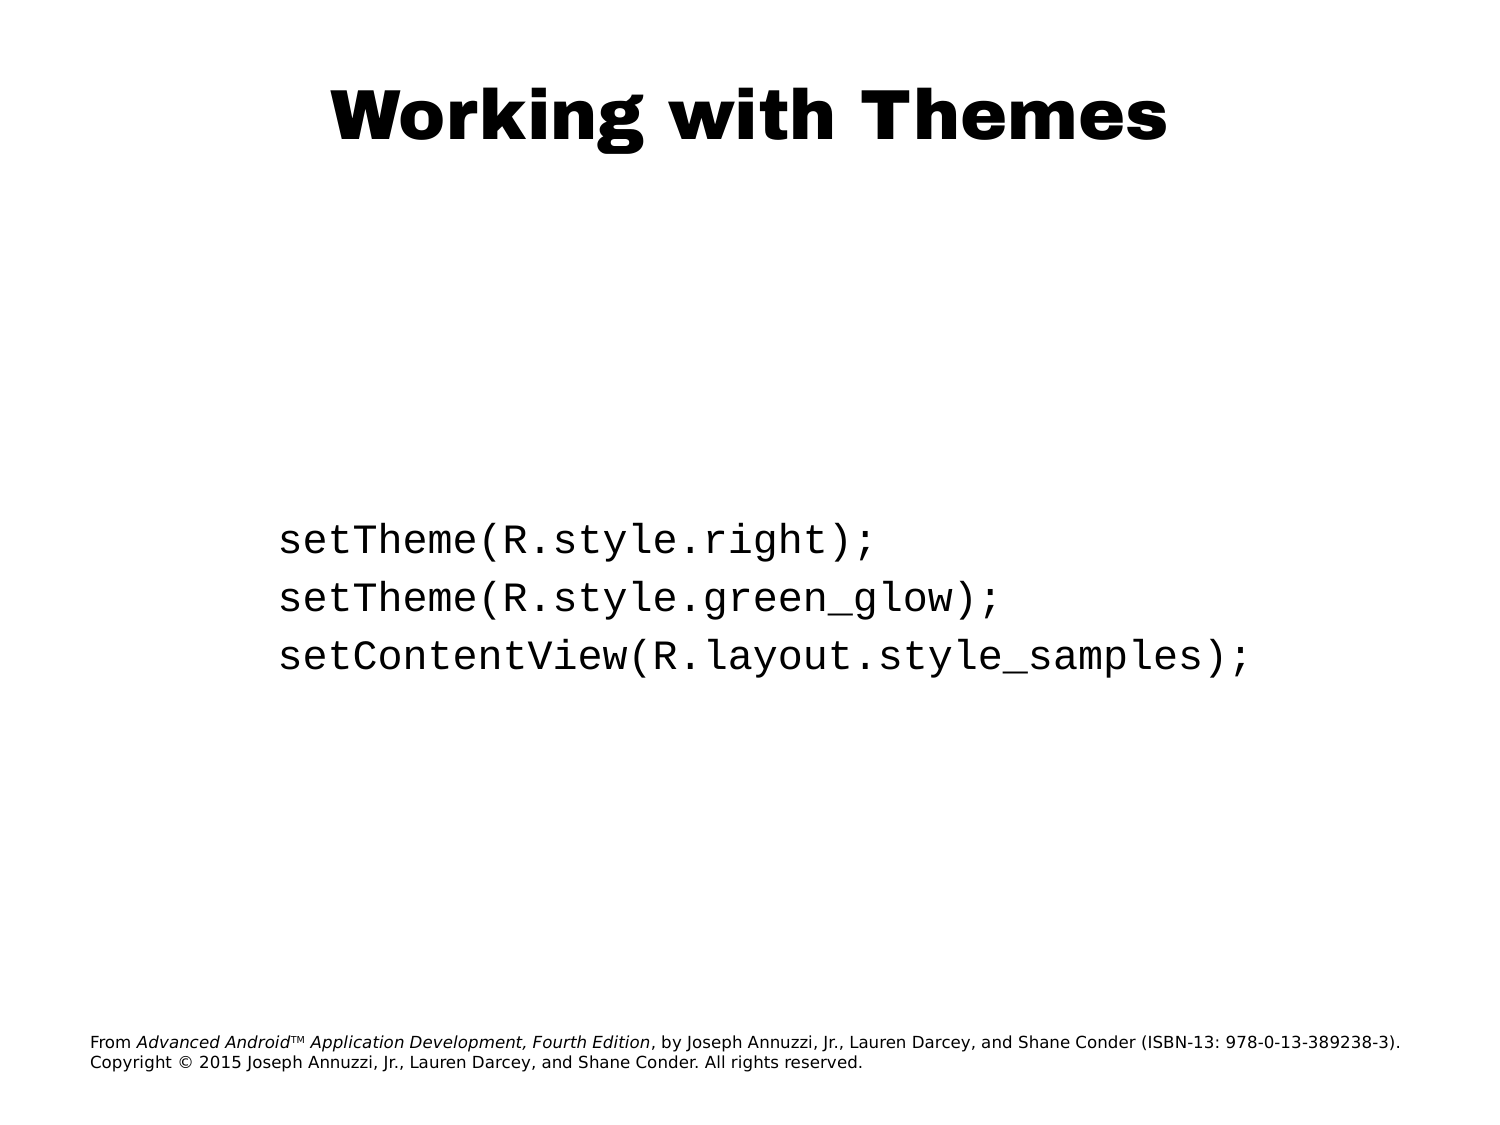

# Working with Themes

setTheme(R.style.right);
setTheme(R.style.green_glow);
setContentView(R.layout.style_samples);
From Advanced AndroidTM Application Development, Fourth Edition, by Joseph Annuzzi, Jr., Lauren Darcey, and Shane Conder (ISBN-13: 978-0-13-389238-3). Copyright © 2015 Joseph Annuzzi, Jr., Lauren Darcey, and Shane Conder. All rights reserved.